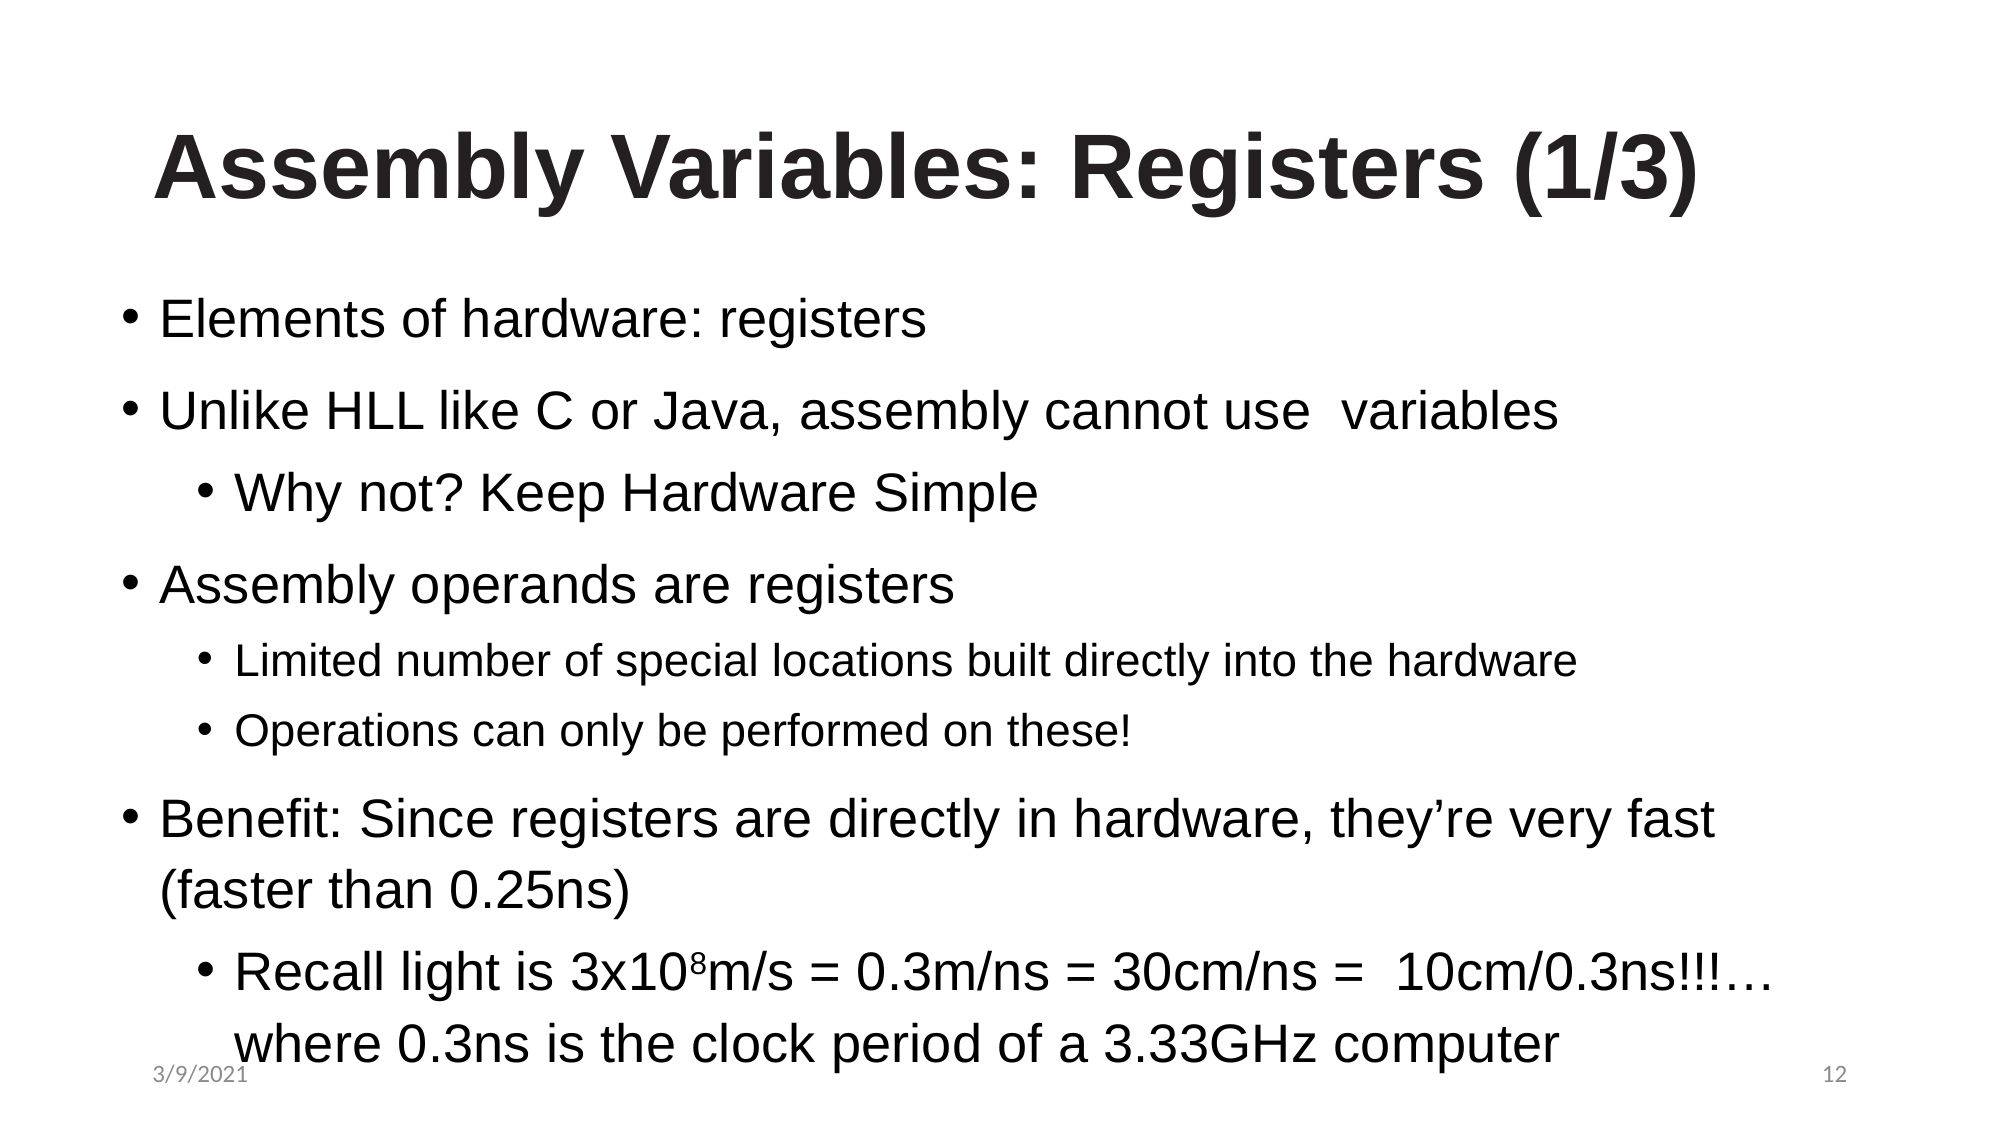

# Assembly Variables: Registers (1/3)
Elements of hardware: registers
Unlike HLL like C or Java, assembly cannot use  variables
Why not? Keep Hardware Simple
Assembly operands are registers
Limited number of special locations built directly into the hardware
Operations can only be performed on these!
Benefit: Since registers are directly in hardware, they’re very fast (faster than 0.25ns)
Recall light is 3x108m/s = 0.3m/ns = 30cm/ns =  10cm/0.3ns!!!… where 0.3ns is the clock period of a 3.33GHz computer

3/9/2021
12